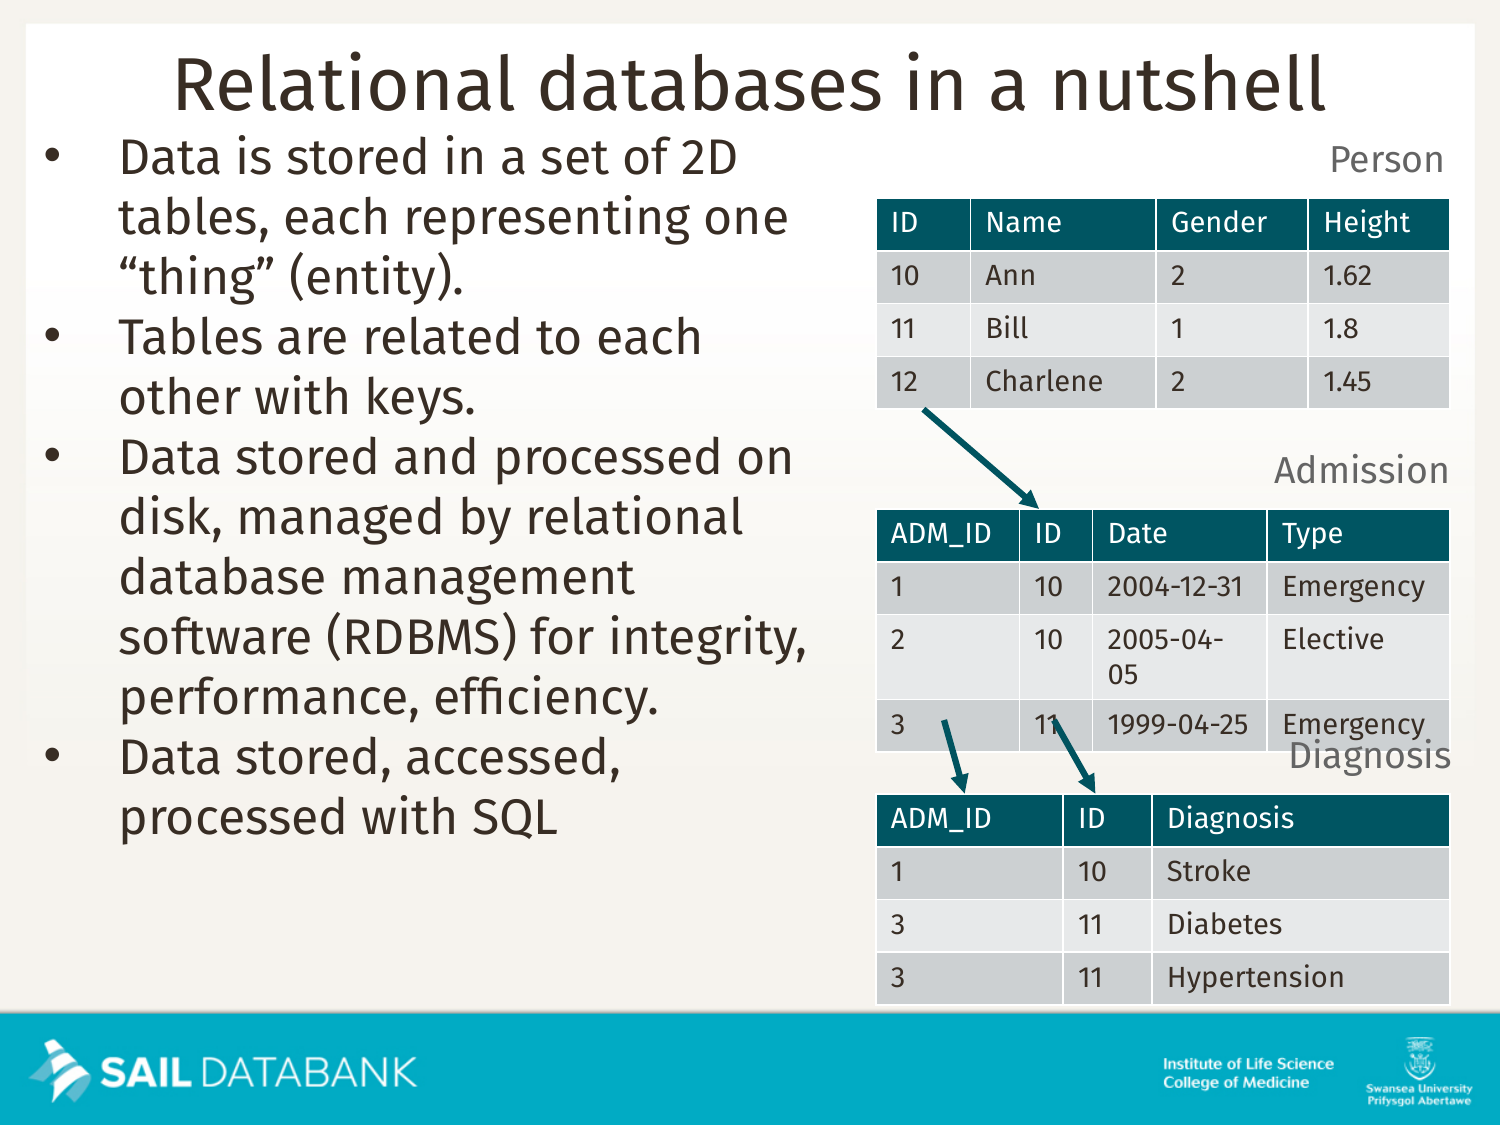

Relational databases in a nutshell
Data is stored in a set of 2D tables, each representing one “thing” (entity).
Tables are related to each other with keys.
Data stored and processed on disk, managed by relational database management software (RDBMS) for integrity, performance, efficiency.
Data stored, accessed, processed with SQL

Person
| ID | Name | Gender | Height |
| --- | --- | --- | --- |
| 10 | Ann | 2 | 1.62 |
| 11 | Bill | 1 | 1.8 |
| 12 | Charlene | 2 | 1.45 |
Admission
| ADM\_ID | ID | Date | Type |
| --- | --- | --- | --- |
| 1 | 10 | 2004-12-31 | Emergency |
| 2 | 10 | 2005-04-05 | Elective |
| 3 | 11 | 1999-04-25 | Emergency |
Diagnosis
| ADM\_ID | ID | Diagnosis |
| --- | --- | --- |
| 1 | 10 | Stroke |
| 3 | 11 | Diabetes |
| 3 | 11 | Hypertension |